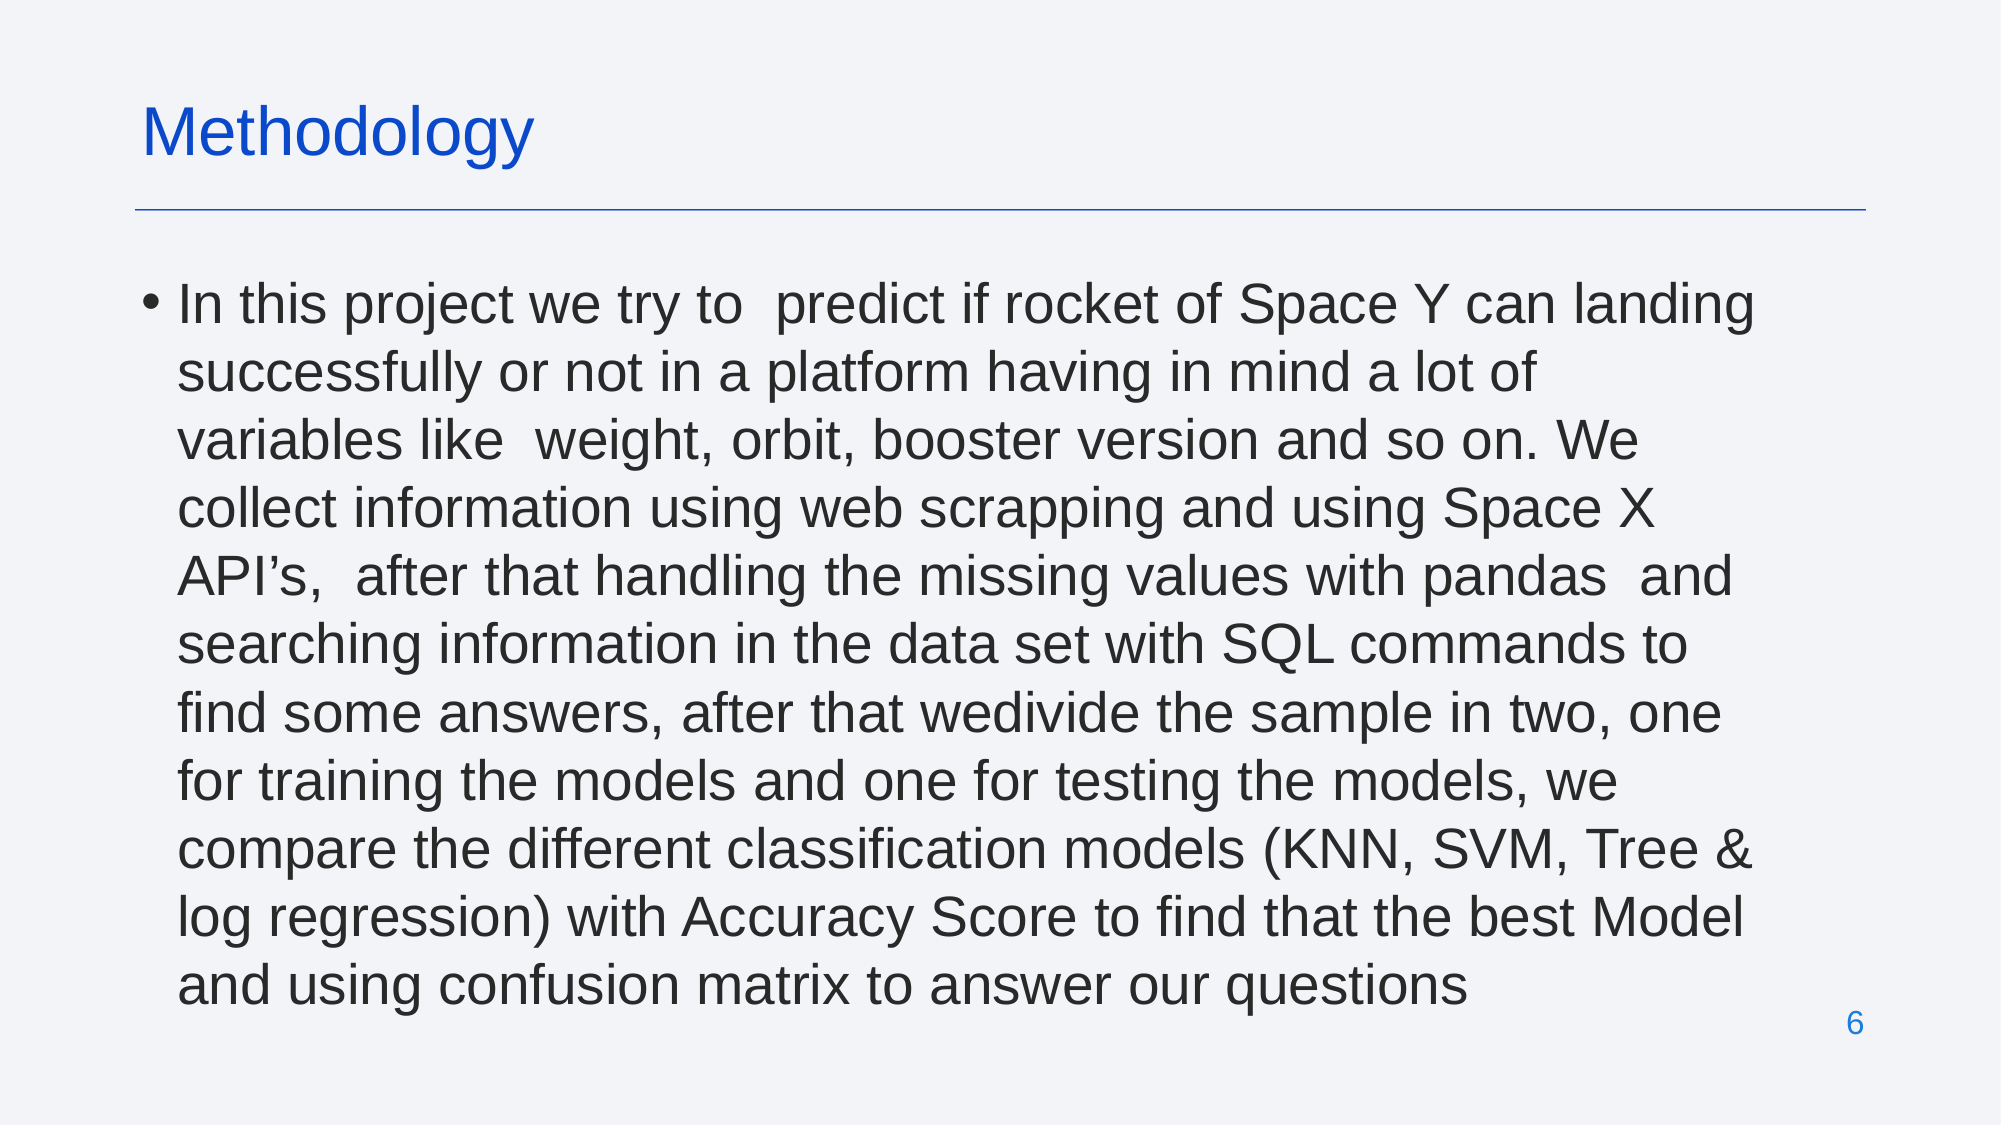

Methodology
In this project we try to  predict if rocket of Space Y can landing successfully or not in a platform having in mind a lot of variables like  weight, orbit, booster version and so on. We collect information using web scrapping and using Space X API’s,  after that handling the missing values with pandas  and searching information in the data set with SQL commands to find some answers, after that wedivide the sample in two, one for training the models and one for testing the models, we compare the different classification models (KNN, SVM, Tree & log regression) with Accuracy Score to find that the best Model  and using confusion matrix to answer our questions

6